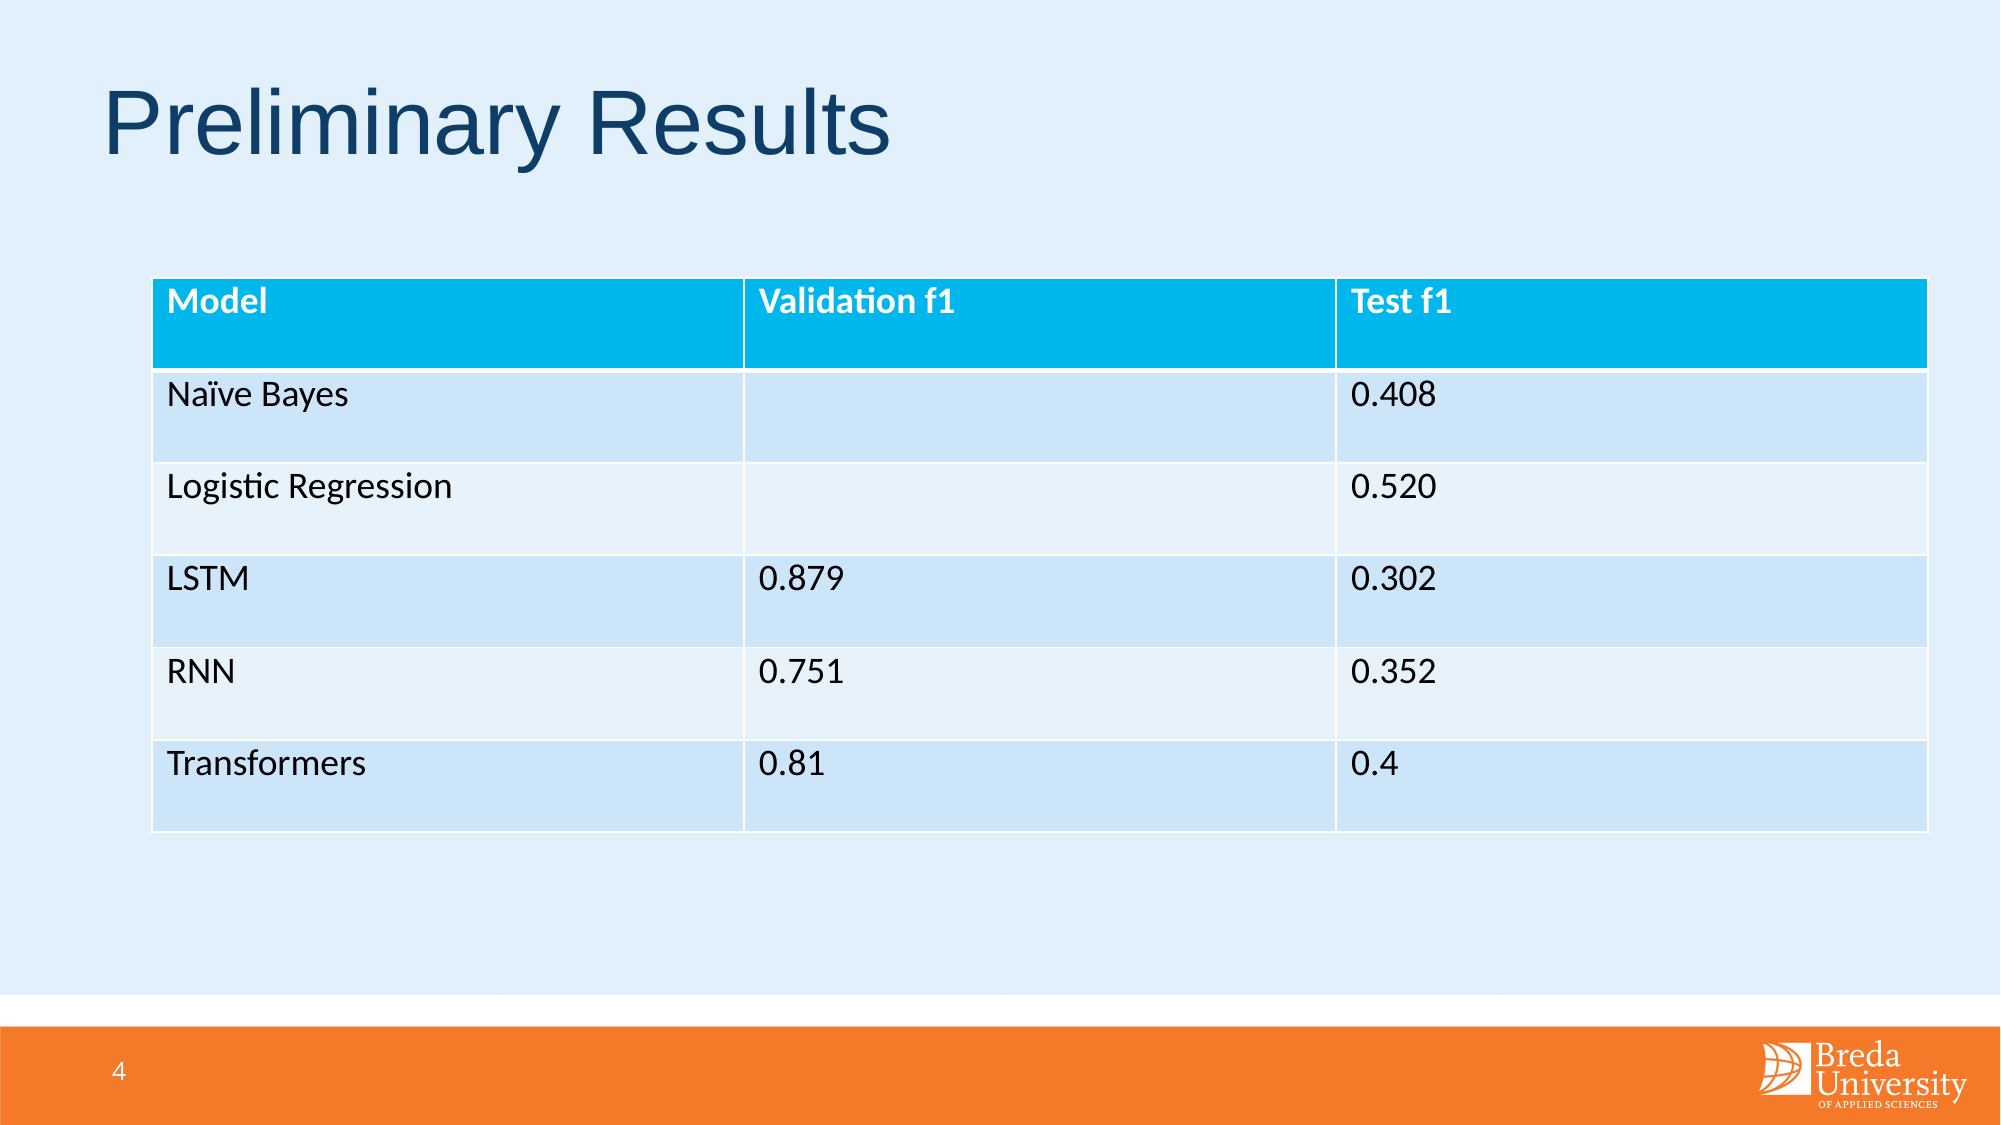

# Preliminary Results
| Model | Validation f1 | Test f1 |
| --- | --- | --- |
| Naïve Bayes |  | 0.408 |
| Logistic Regression |  | 0.520 |
| LSTM | 0.879 | 0.302 |
| RNN | 0.751 | 0.352 |
| Transformers | 0.81 | 0.4 |
4